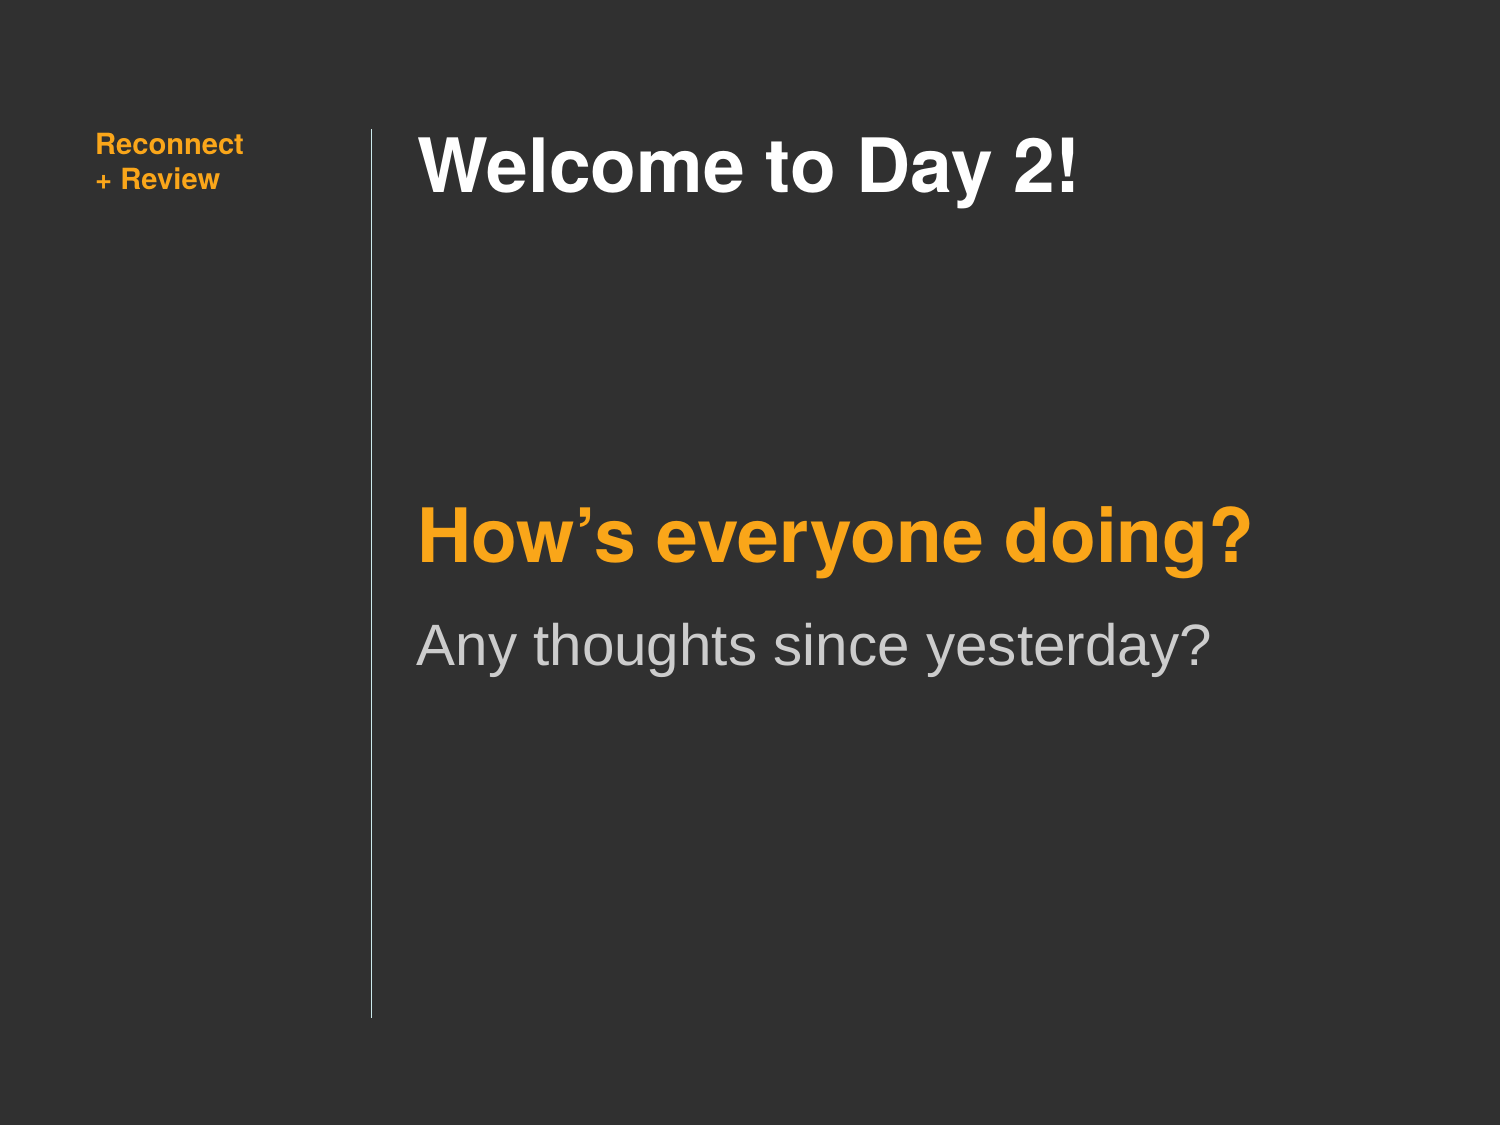

# Welcome to Day 2!
How’s everyone doing?
Reconnect
+ Review

Any thoughts since yesterday?